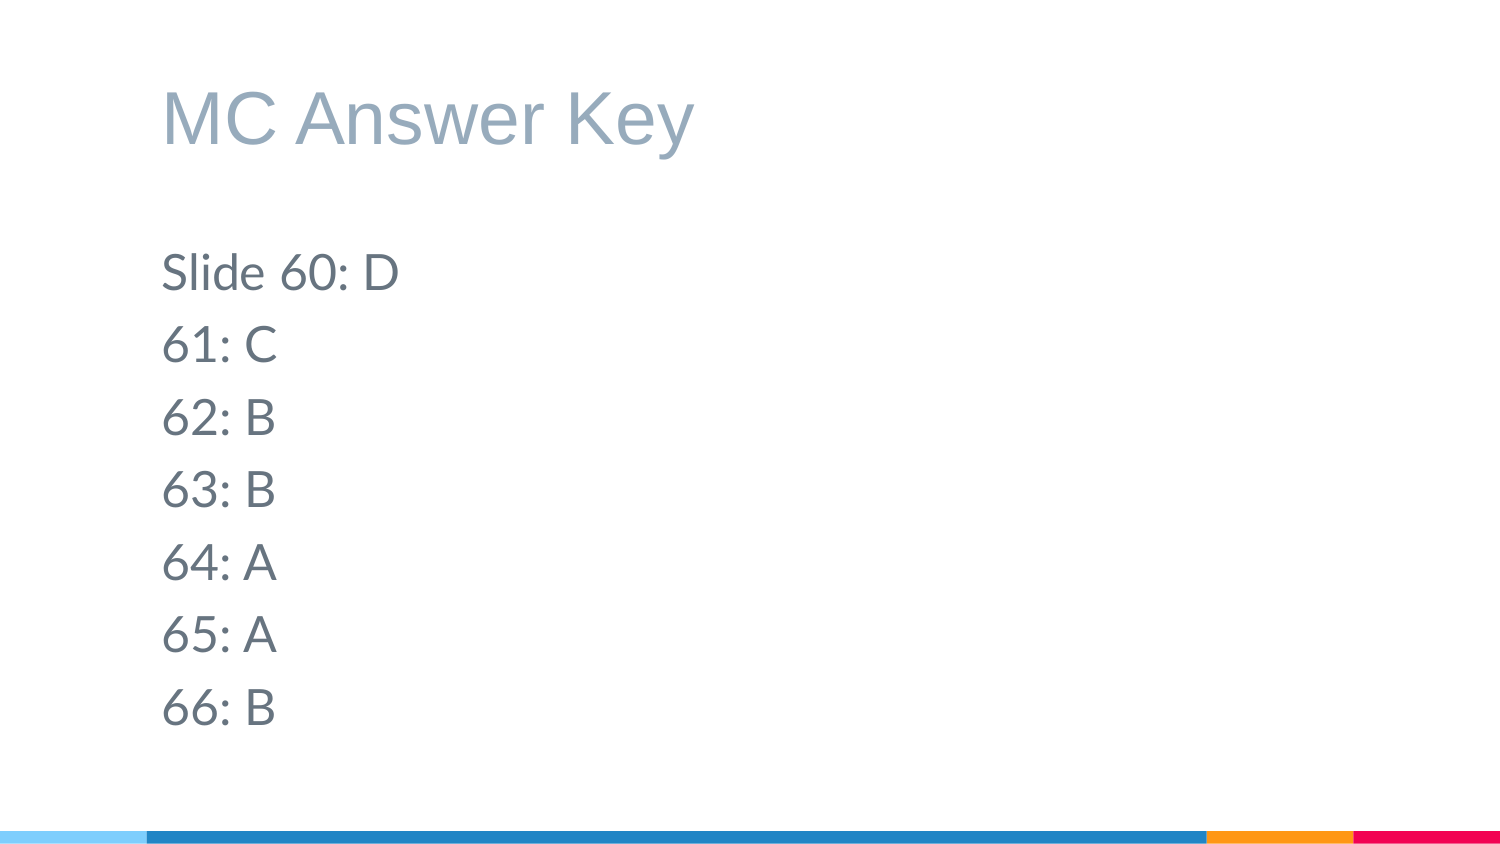

# MC Answer Key
Slide 60: D
61: C
62: B
63: B
64: A
65: A
66: B